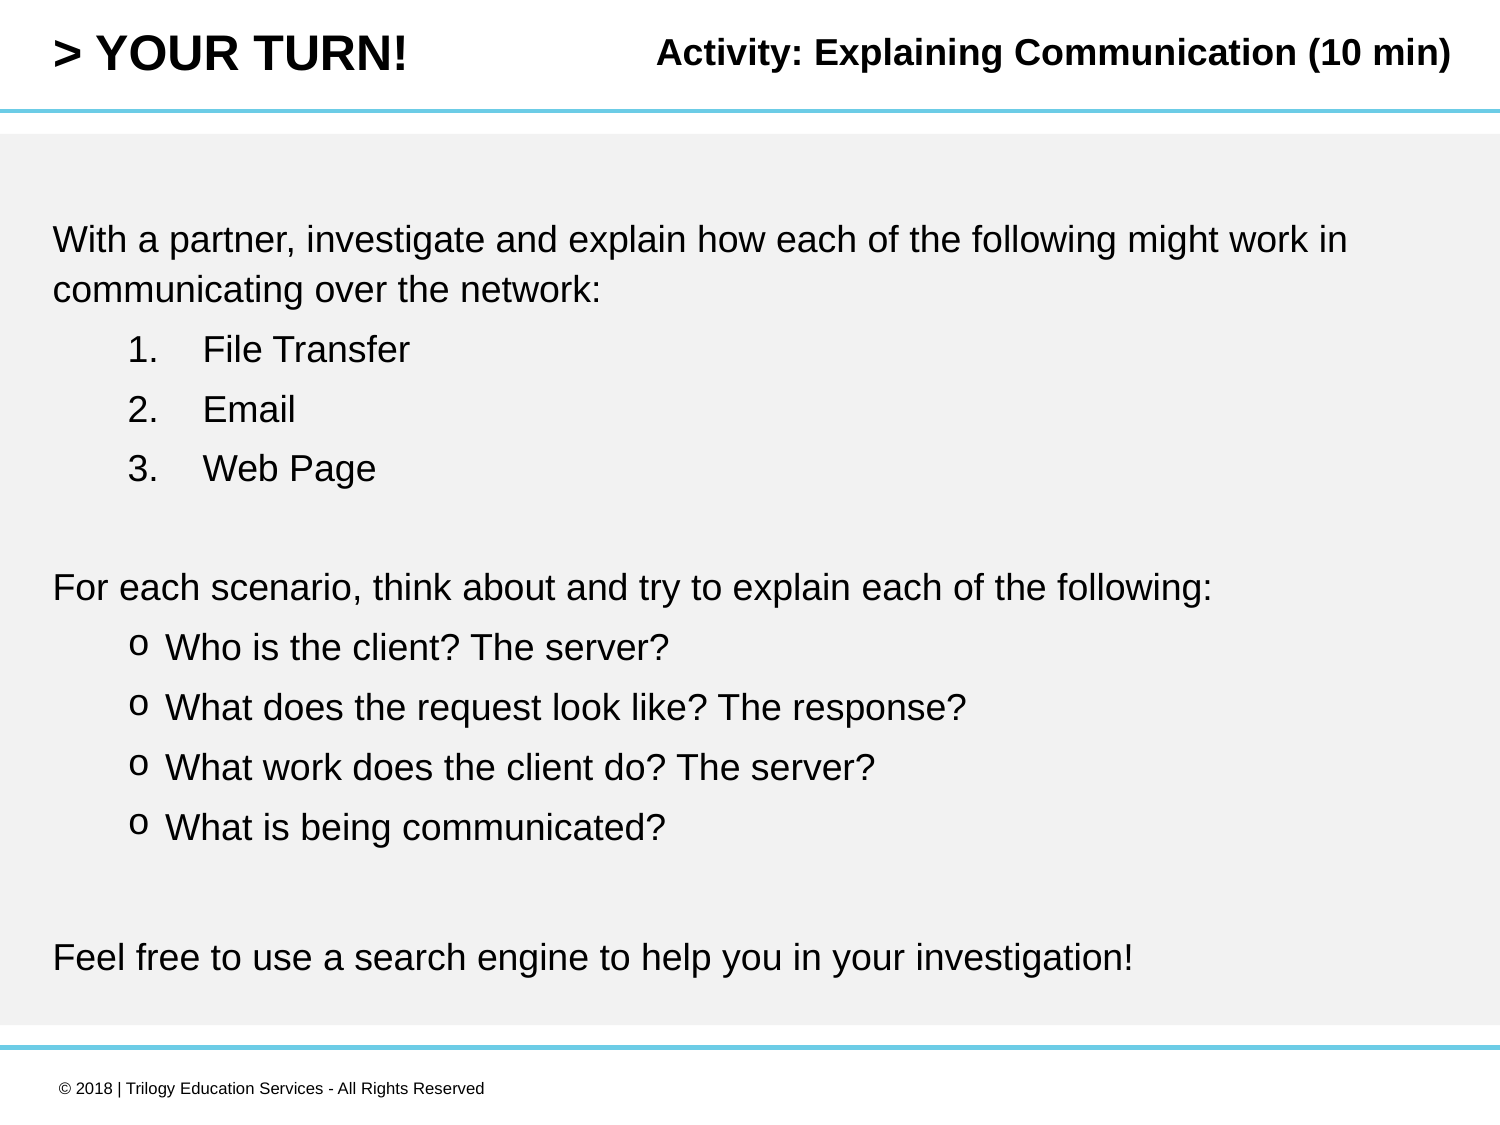

Activity: Explaining Communication (10 min)

With a partner, investigate and explain how each of the following might work in communicating over the network:
File Transfer
Email
Web Page

For each scenario, think about and try to explain each of the following:
Who is the client? The server?
What does the request look like? The response?
What work does the client do? The server?
What is being communicated?

Feel free to use a search engine to help you in your investigation!